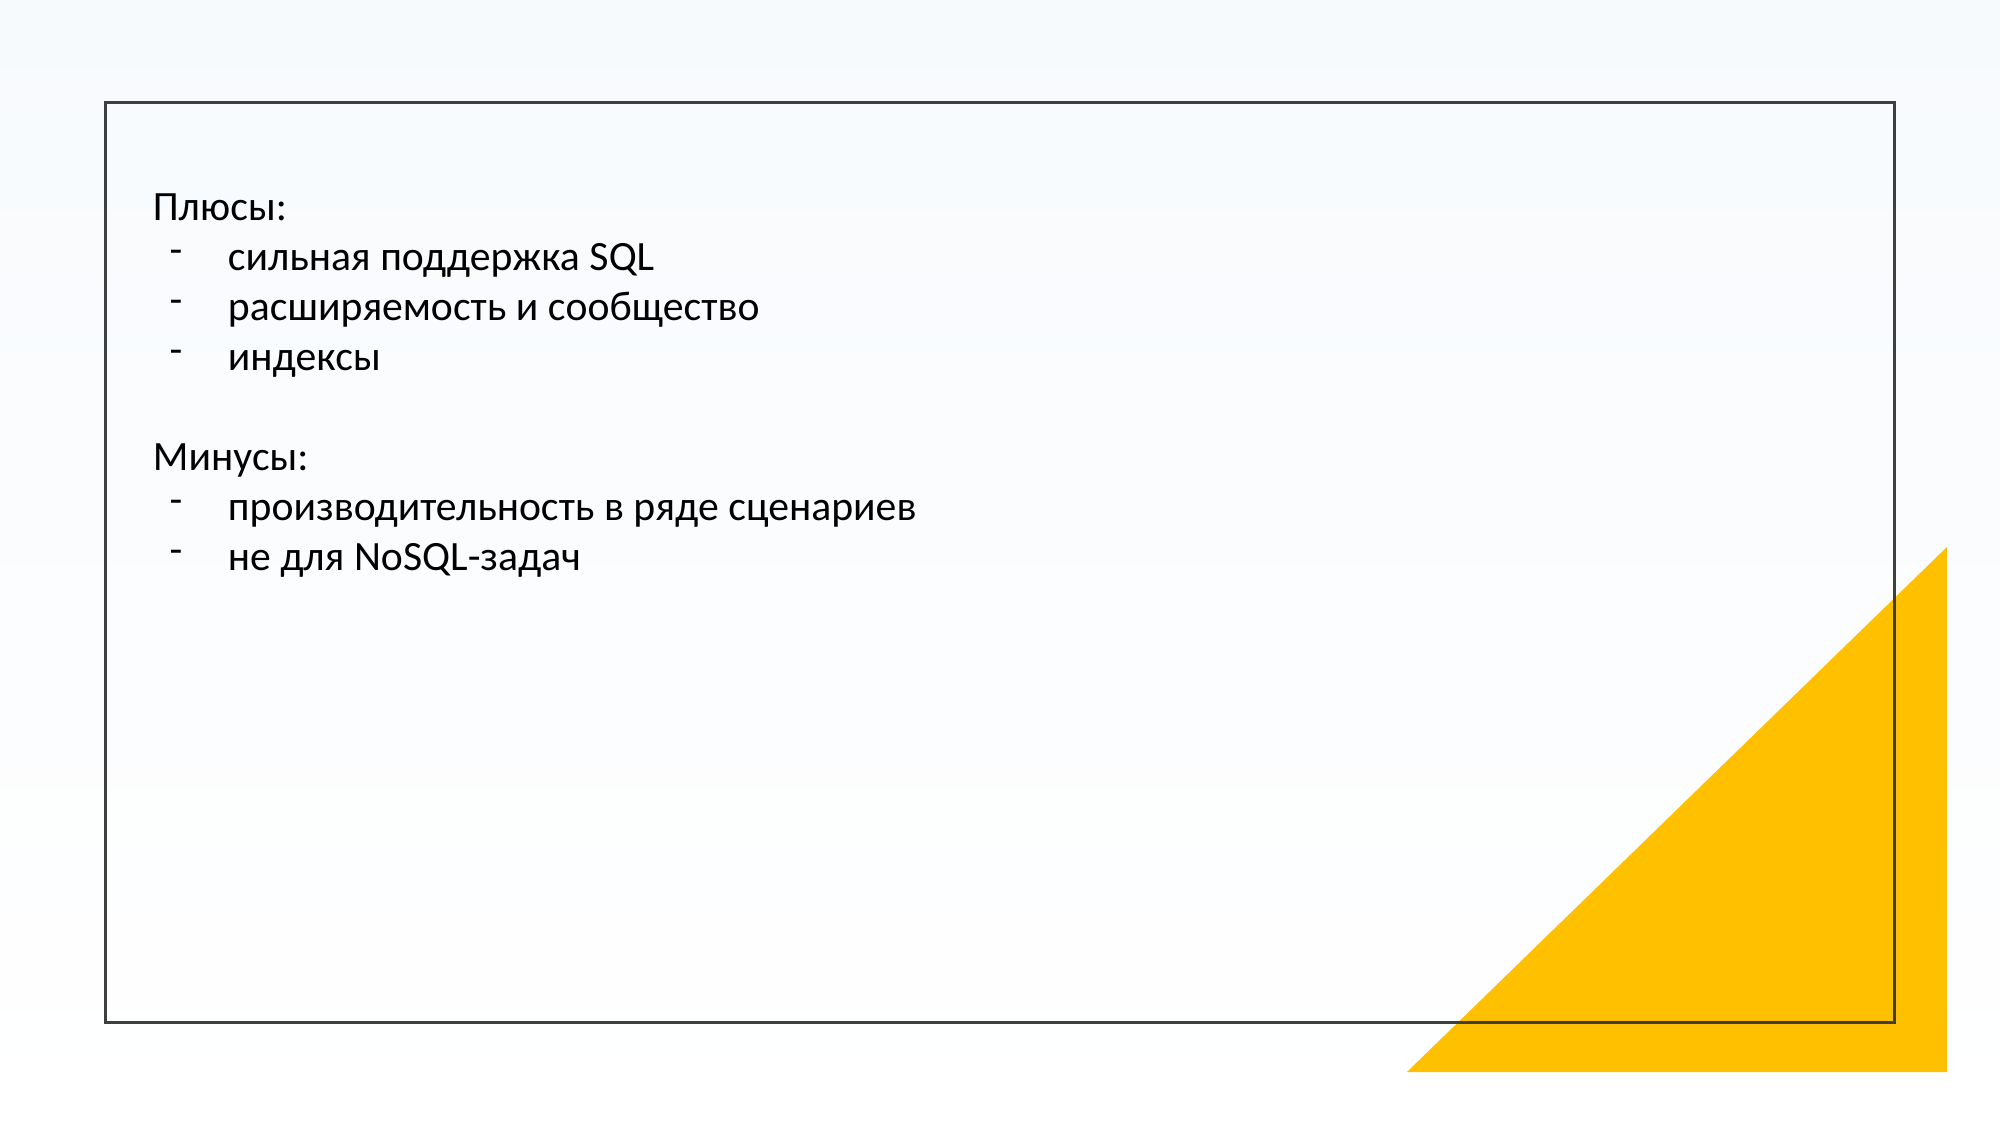

Плюсы:
сильная поддержка SQL
расширяемость и сообщество
индексы

Минусы:
производительность в ряде сценариев
не для NoSQL-задач